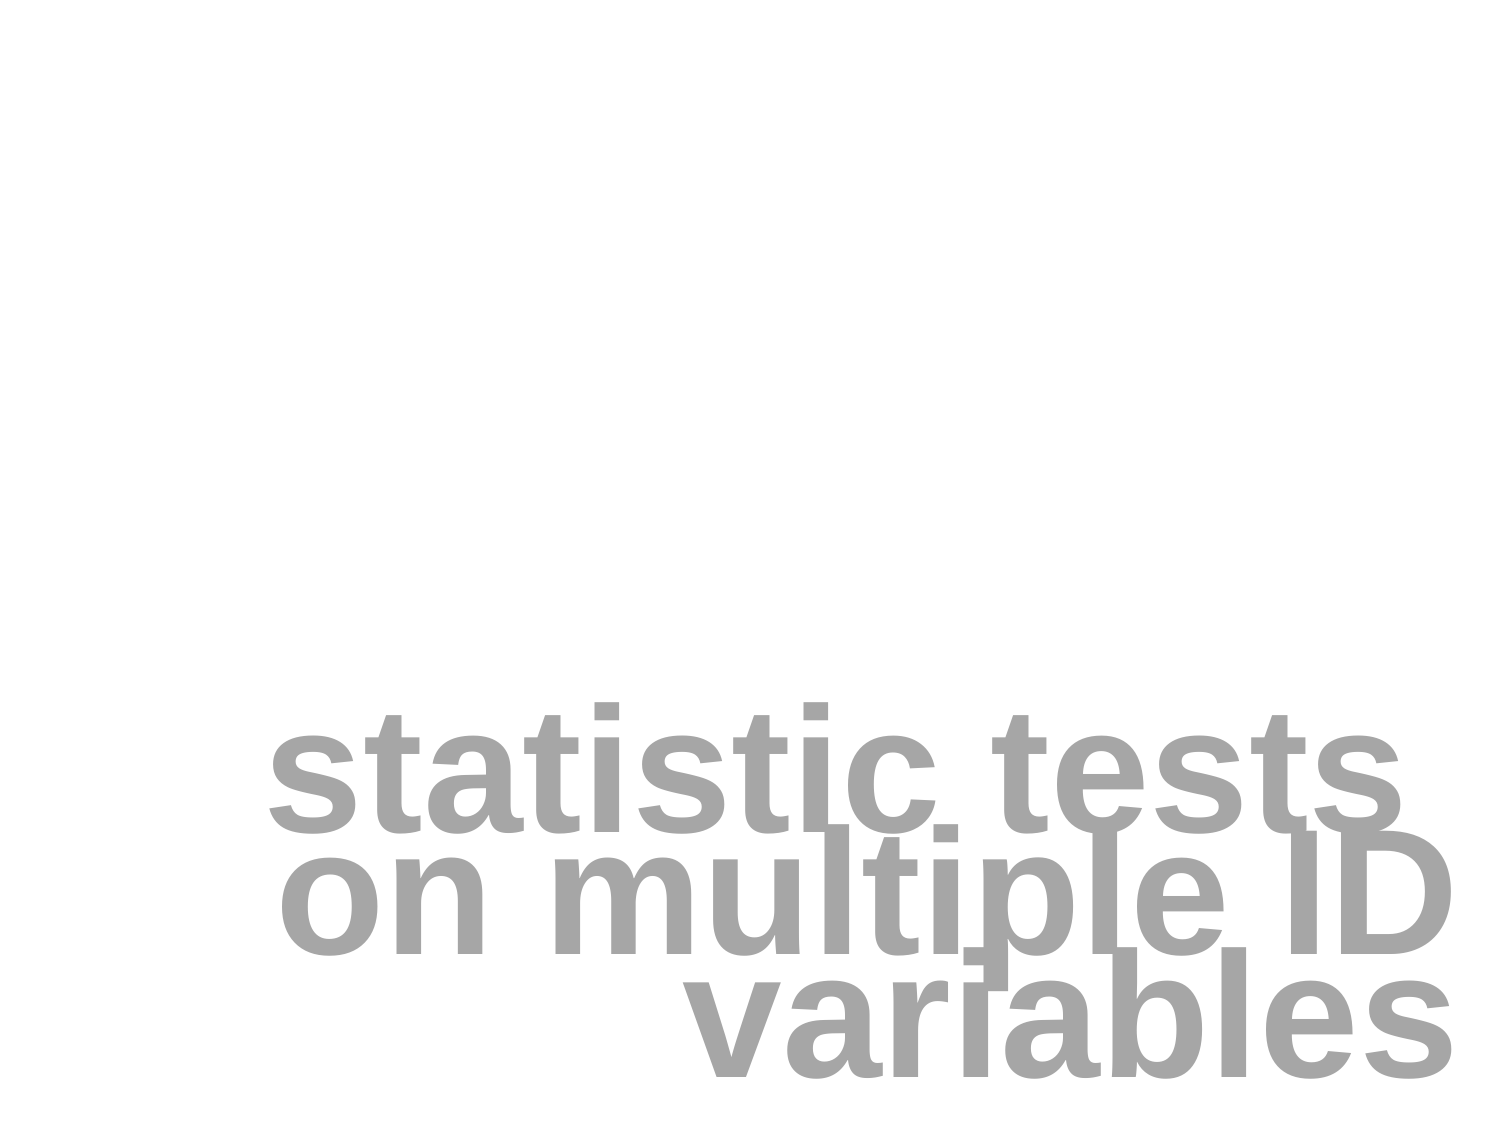

# statistic tests on multiple ID variables